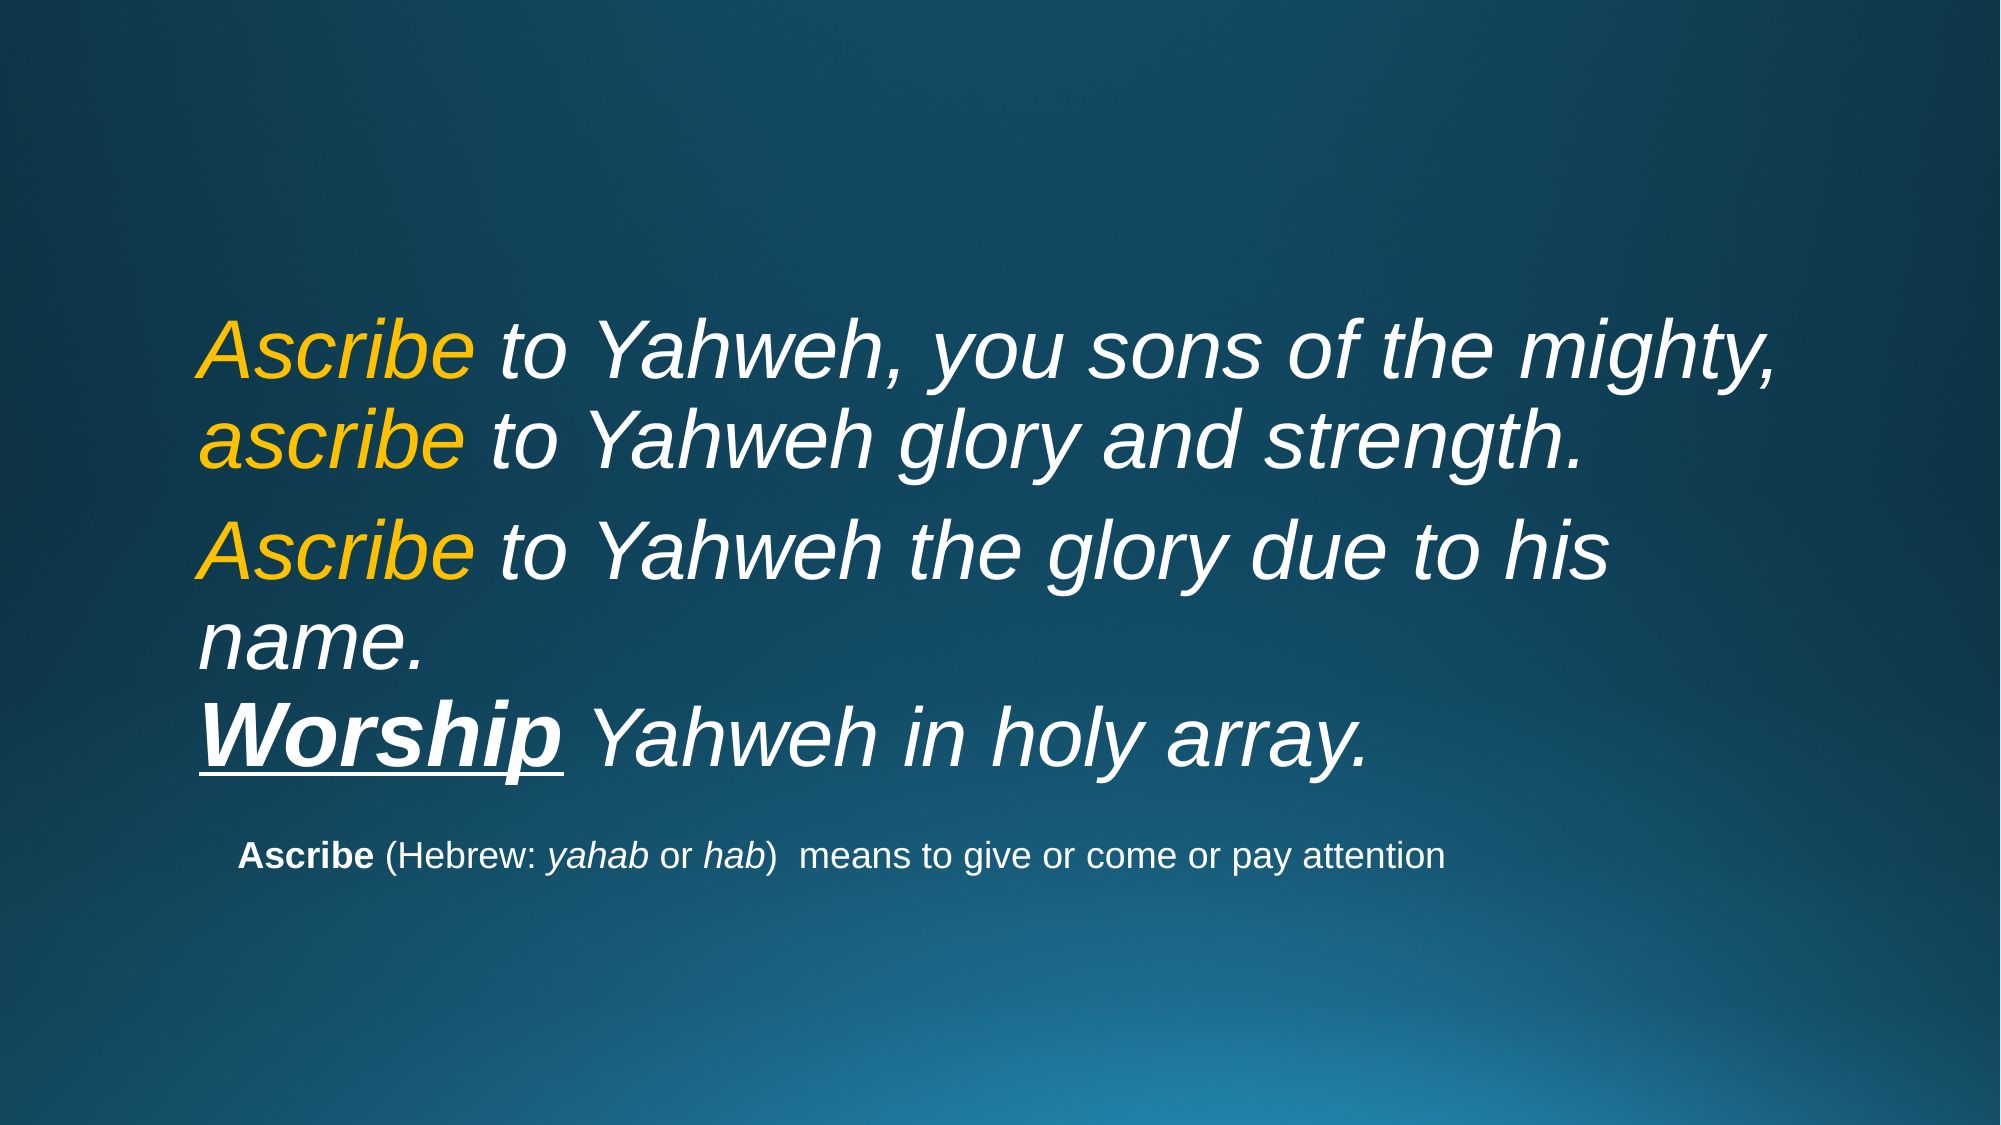

Ascribe to Yahweh, you sons of the mighty,
ascribe to Yahweh glory and strength.
Ascribe to Yahweh the glory due to his name.
Worship Yahweh in holy array.
Ascribe (Hebrew: yahab or hab)  means to give or come or pay attention